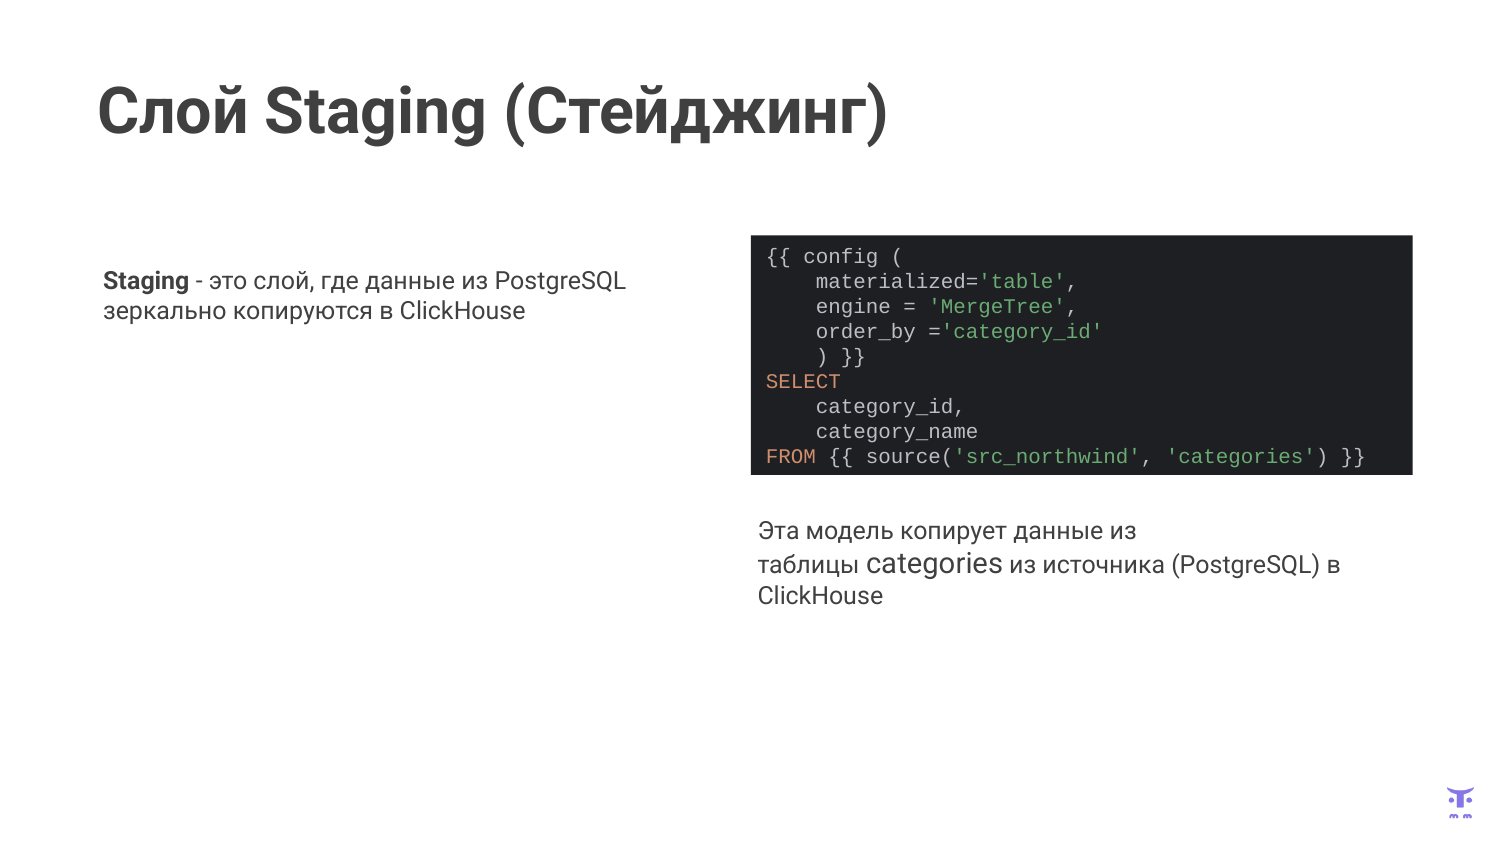

# Слой Staging (Стейджинг)
{{ config (
    materialized='table',
    engine = 'MergeTree',
    order_by ='category_id'
    ) }}
SELECT
    category_id,
    category_name
FROM {{ source('src_northwind', 'categories') }}
Staging - это слой, где данные из PostgreSQL зеркально копируются в ClickHouse
Эта модель копирует данные из таблицы categories из источника (PostgreSQL) в ClickHouse